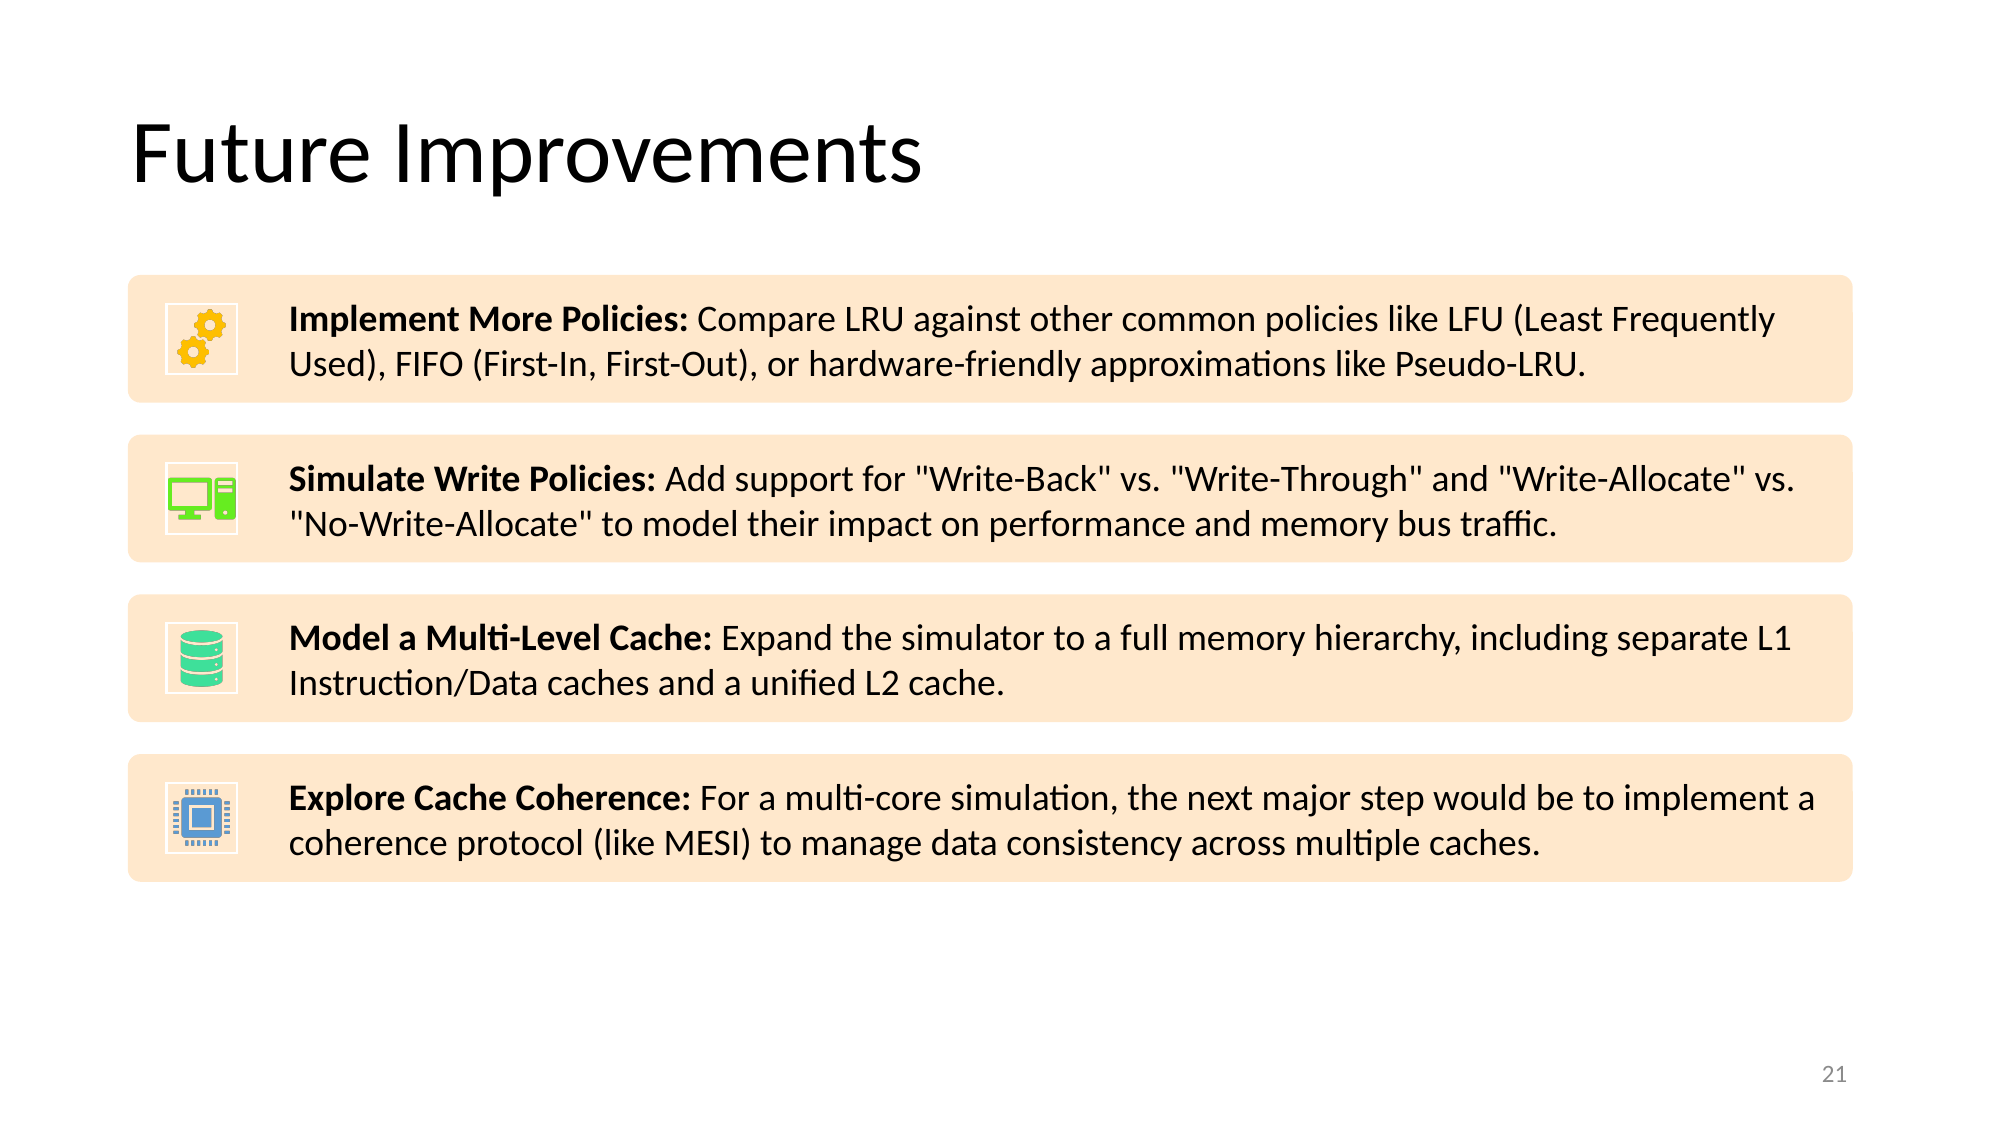

# Future Improvements
Implement More Policies: Compare LRU against other common policies like LFU (Least Frequently Used), FIFO (First-In, First-Out), or hardware-friendly approximations like Pseudo-LRU.
Simulate Write Policies: Add support for "Write-Back" vs. "Write-Through" and "Write-Allocate" vs. "No-Write-Allocate" to model their impact on performance and memory bus traffic.
Model a Multi-Level Cache: Expand the simulator to a full memory hierarchy, including separate L1 Instruction/Data caches and a unified L2 cache.
Explore Cache Coherence: For a multi-core simulation, the next major step would be to implement a coherence protocol (like MESI) to manage data consistency across multiple caches.
21